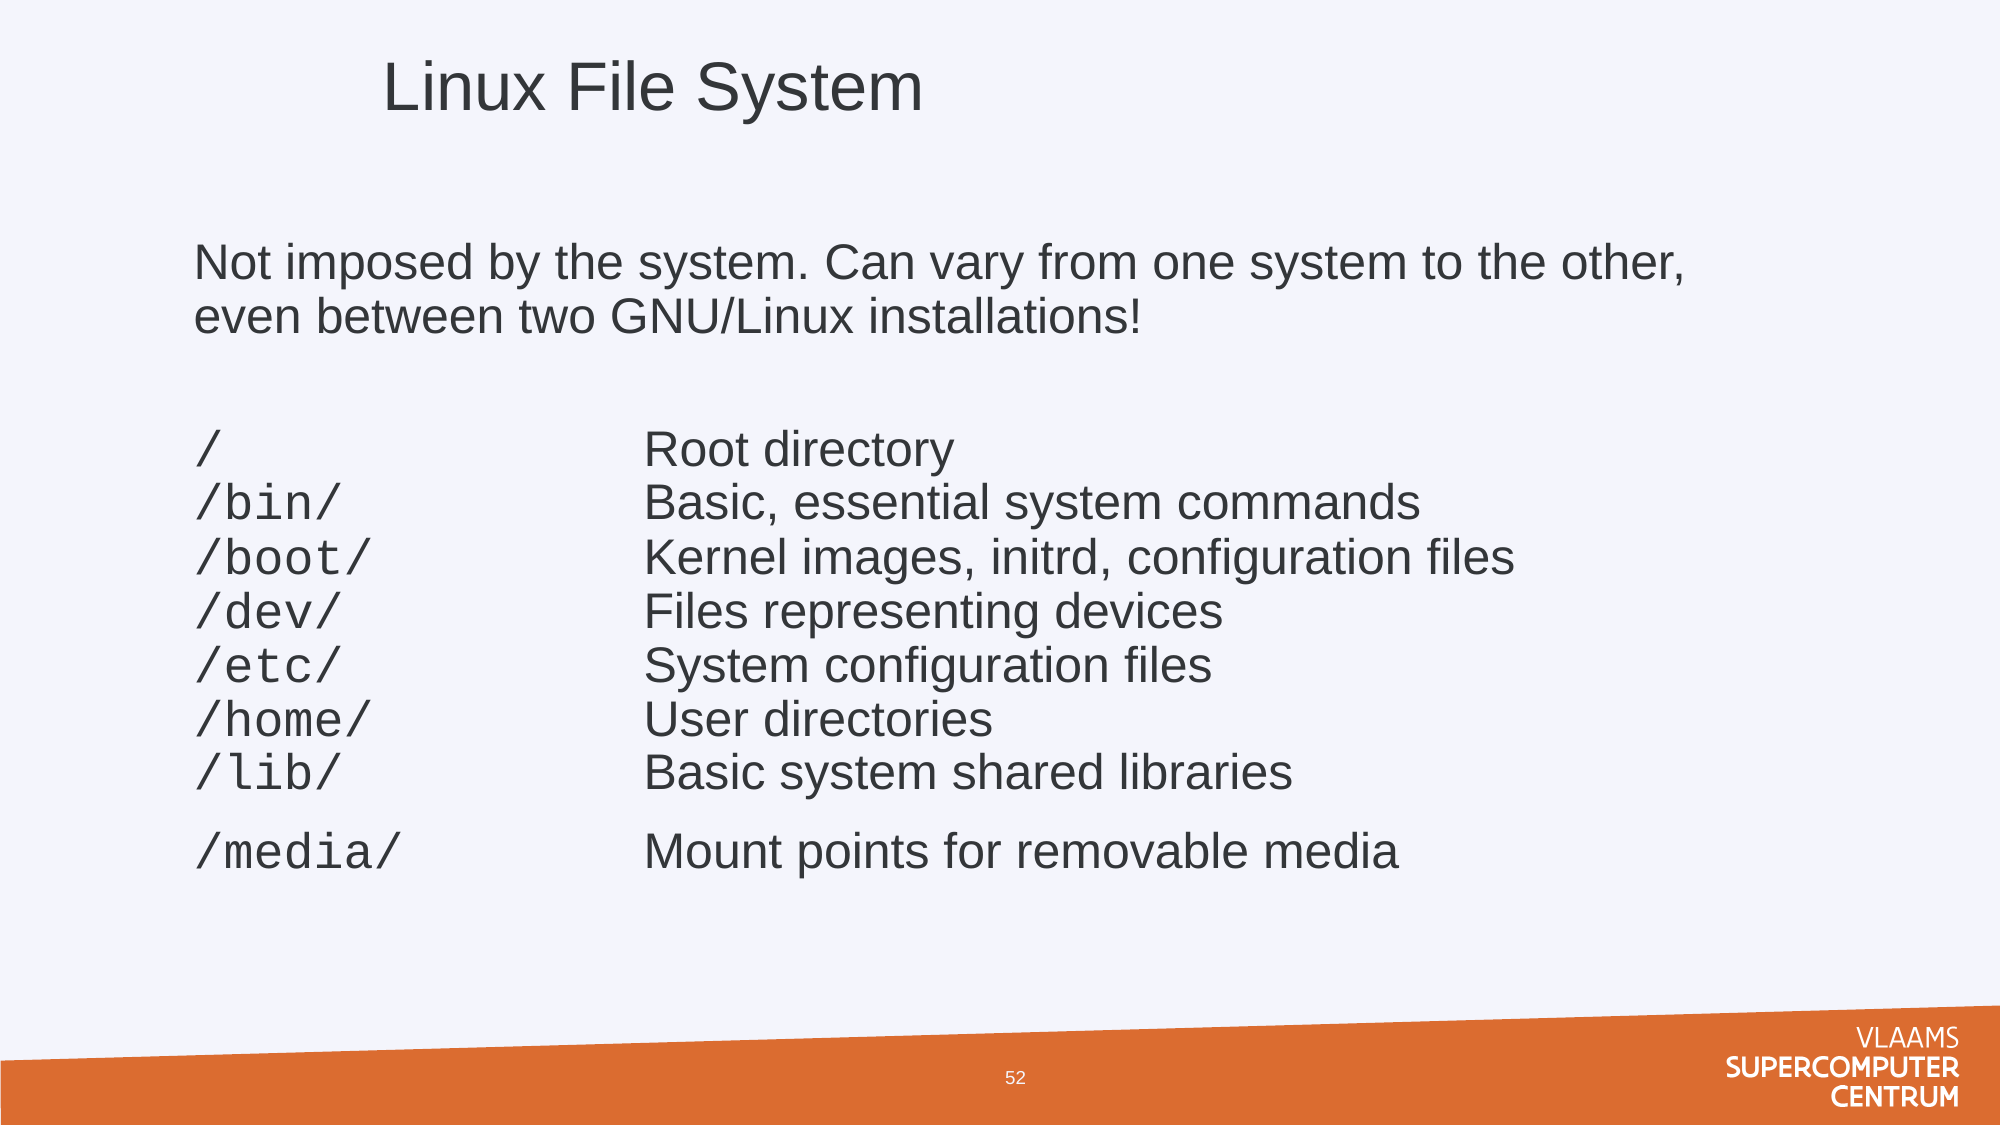

# Linux File System
Not imposed by the system. Can vary from one system to the other, even between two GNU/Linux installations!
/			Root directory
/bin/		Basic, essential system commands
/boot/		Kernel images, initrd, configuration files
/dev/		Files representing devices
/etc/		System configuration files
/home/		User directories
/lib/		Basic system shared libraries
/media/		Mount points for removable media
52